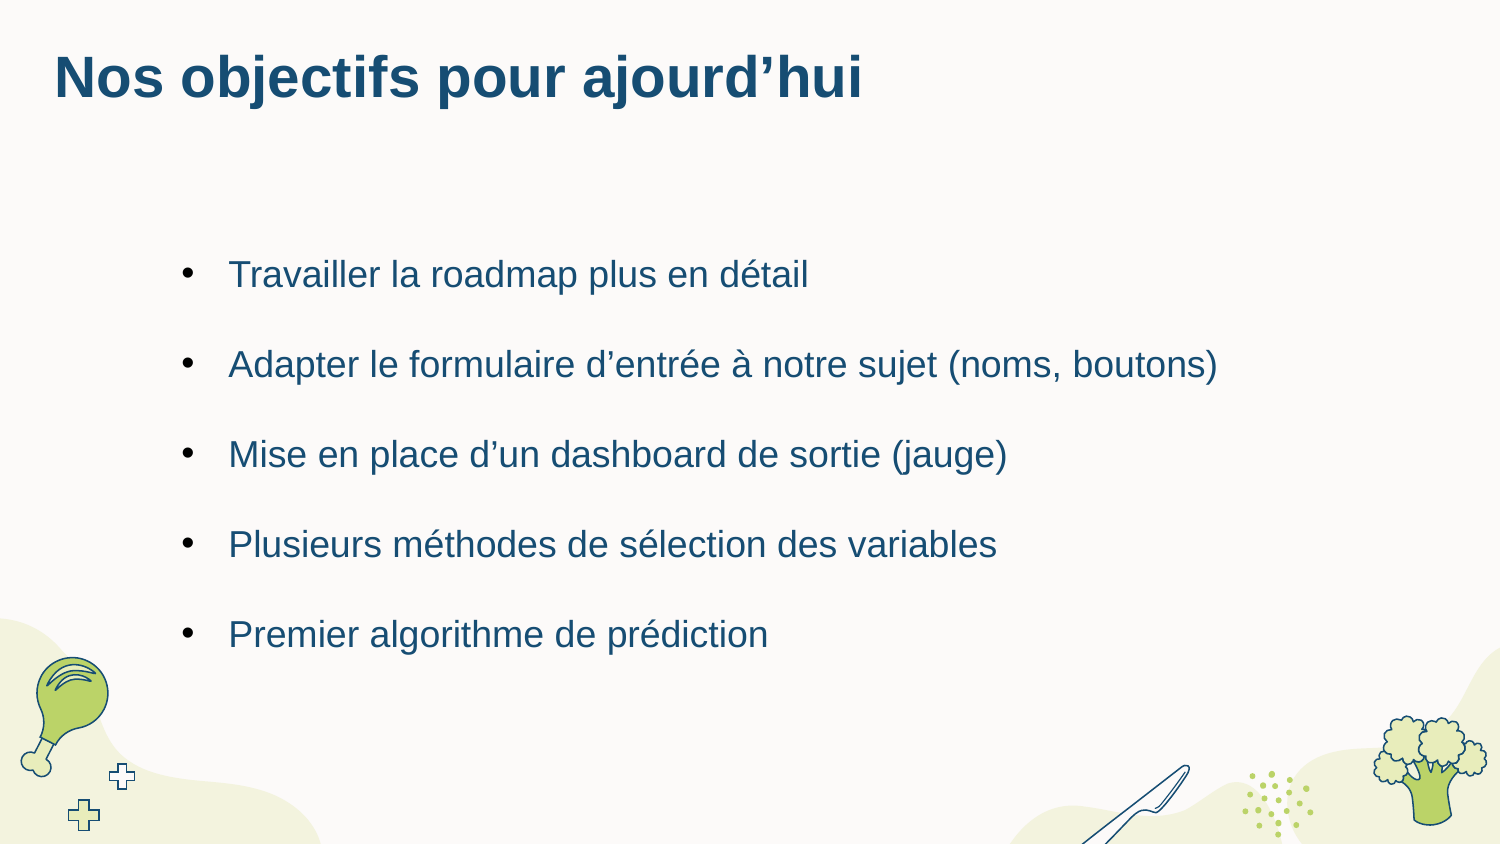

Nos objectifs pour ajourd’hui
Travailler la roadmap plus en détail
Adapter le formulaire d’entrée à notre sujet (noms, boutons)
Mise en place d’un dashboard de sortie (jauge)
Plusieurs méthodes de sélection des variables
Premier algorithme de prédiction